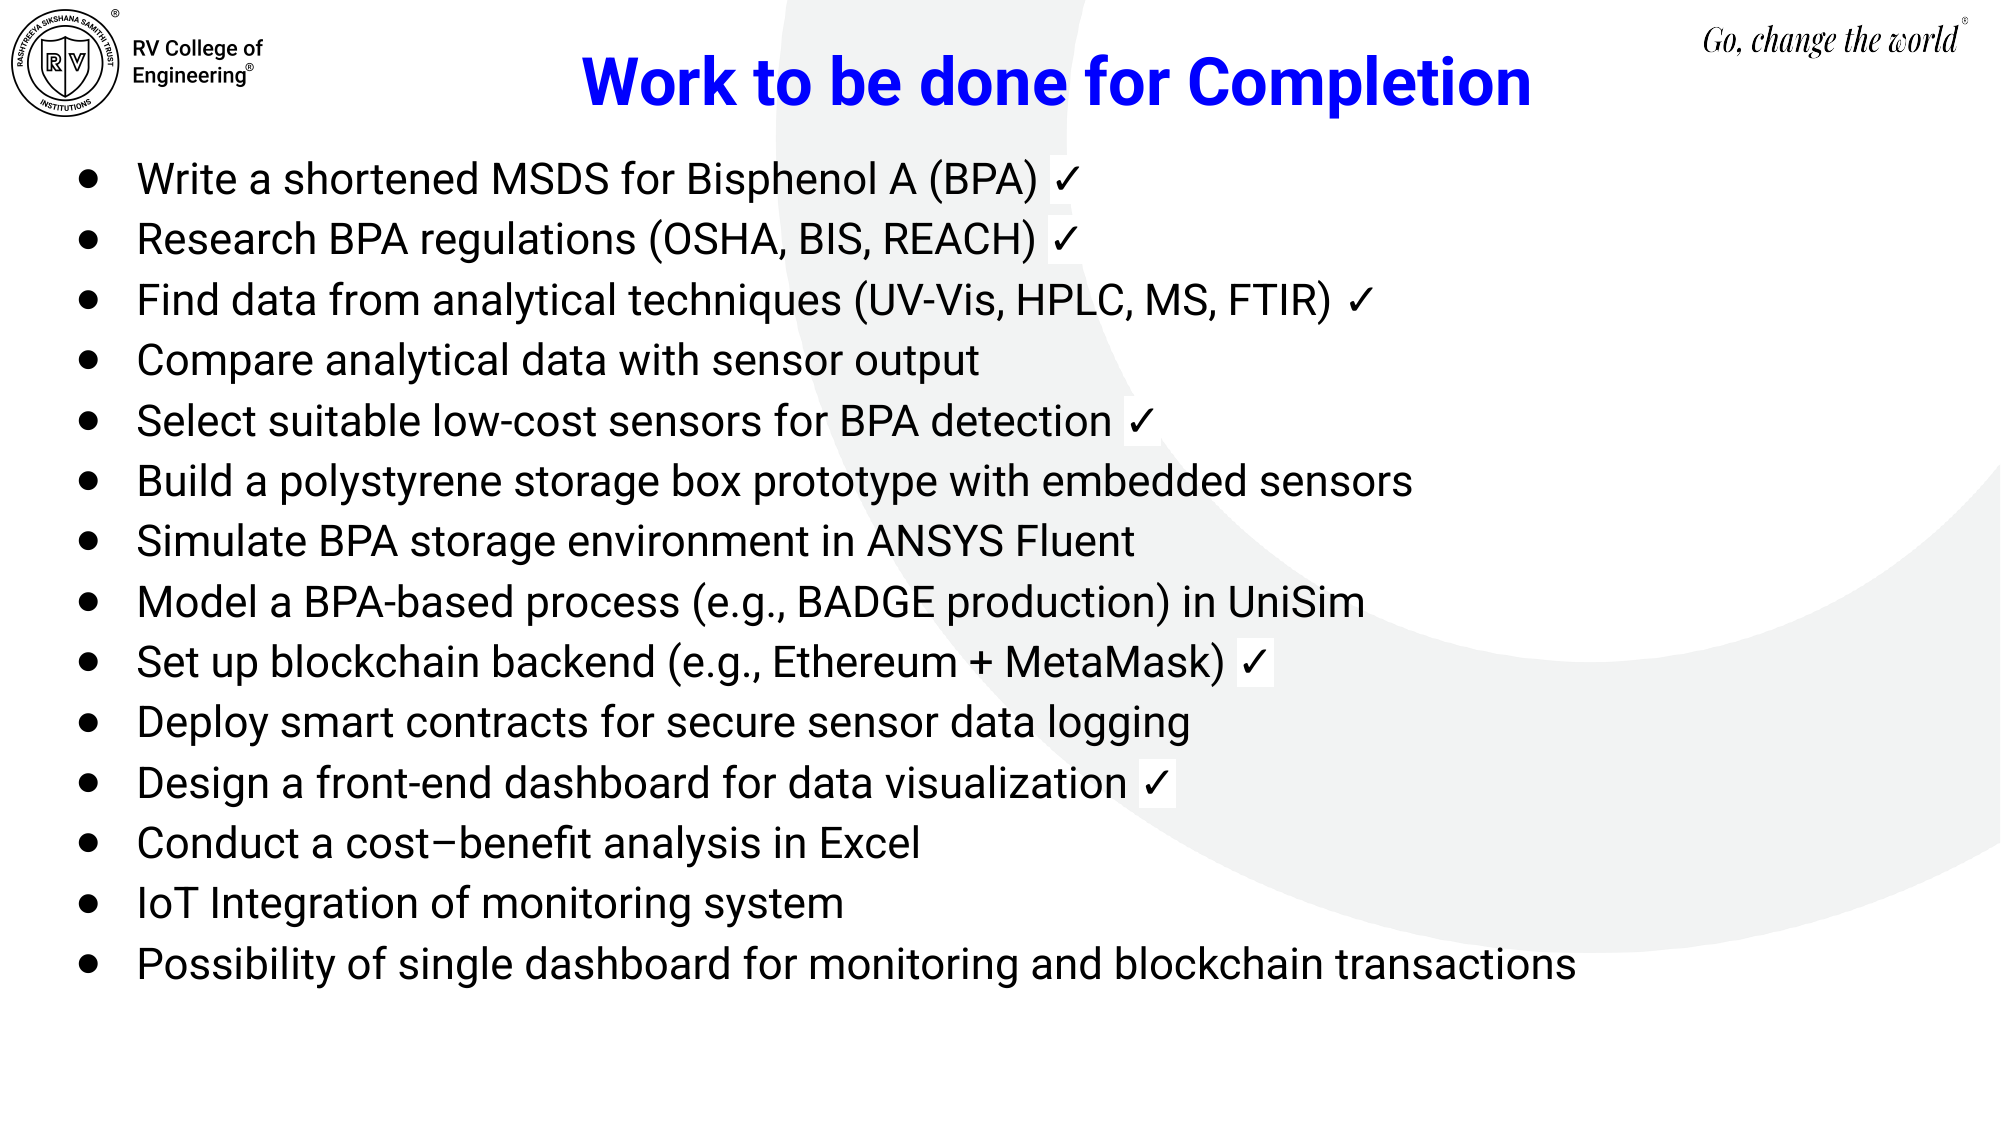

# Work to be done for Completion

Write a shortened MSDS for Bisphenol A (BPA) ✓
Research BPA regulations (OSHA, BIS, REACH) ✓
Find data from analytical techniques (UV-Vis, HPLC, MS, FTIR) ✓
Compare analytical data with sensor output
Select suitable low-cost sensors for BPA detection ✓
Build a polystyrene storage box prototype with embedded sensors
Simulate BPA storage environment in ANSYS Fluent
Model a BPA-based process (e.g., BADGE production) in UniSim
Set up blockchain backend (e.g., Ethereum + MetaMask) ✓
Deploy smart contracts for secure sensor data logging
Design a front-end dashboard for data visualization ✓
Conduct a cost–benefit analysis in Excel
IoT Integration of monitoring system
Possibility of single dashboard for monitoring and blockchain transactions